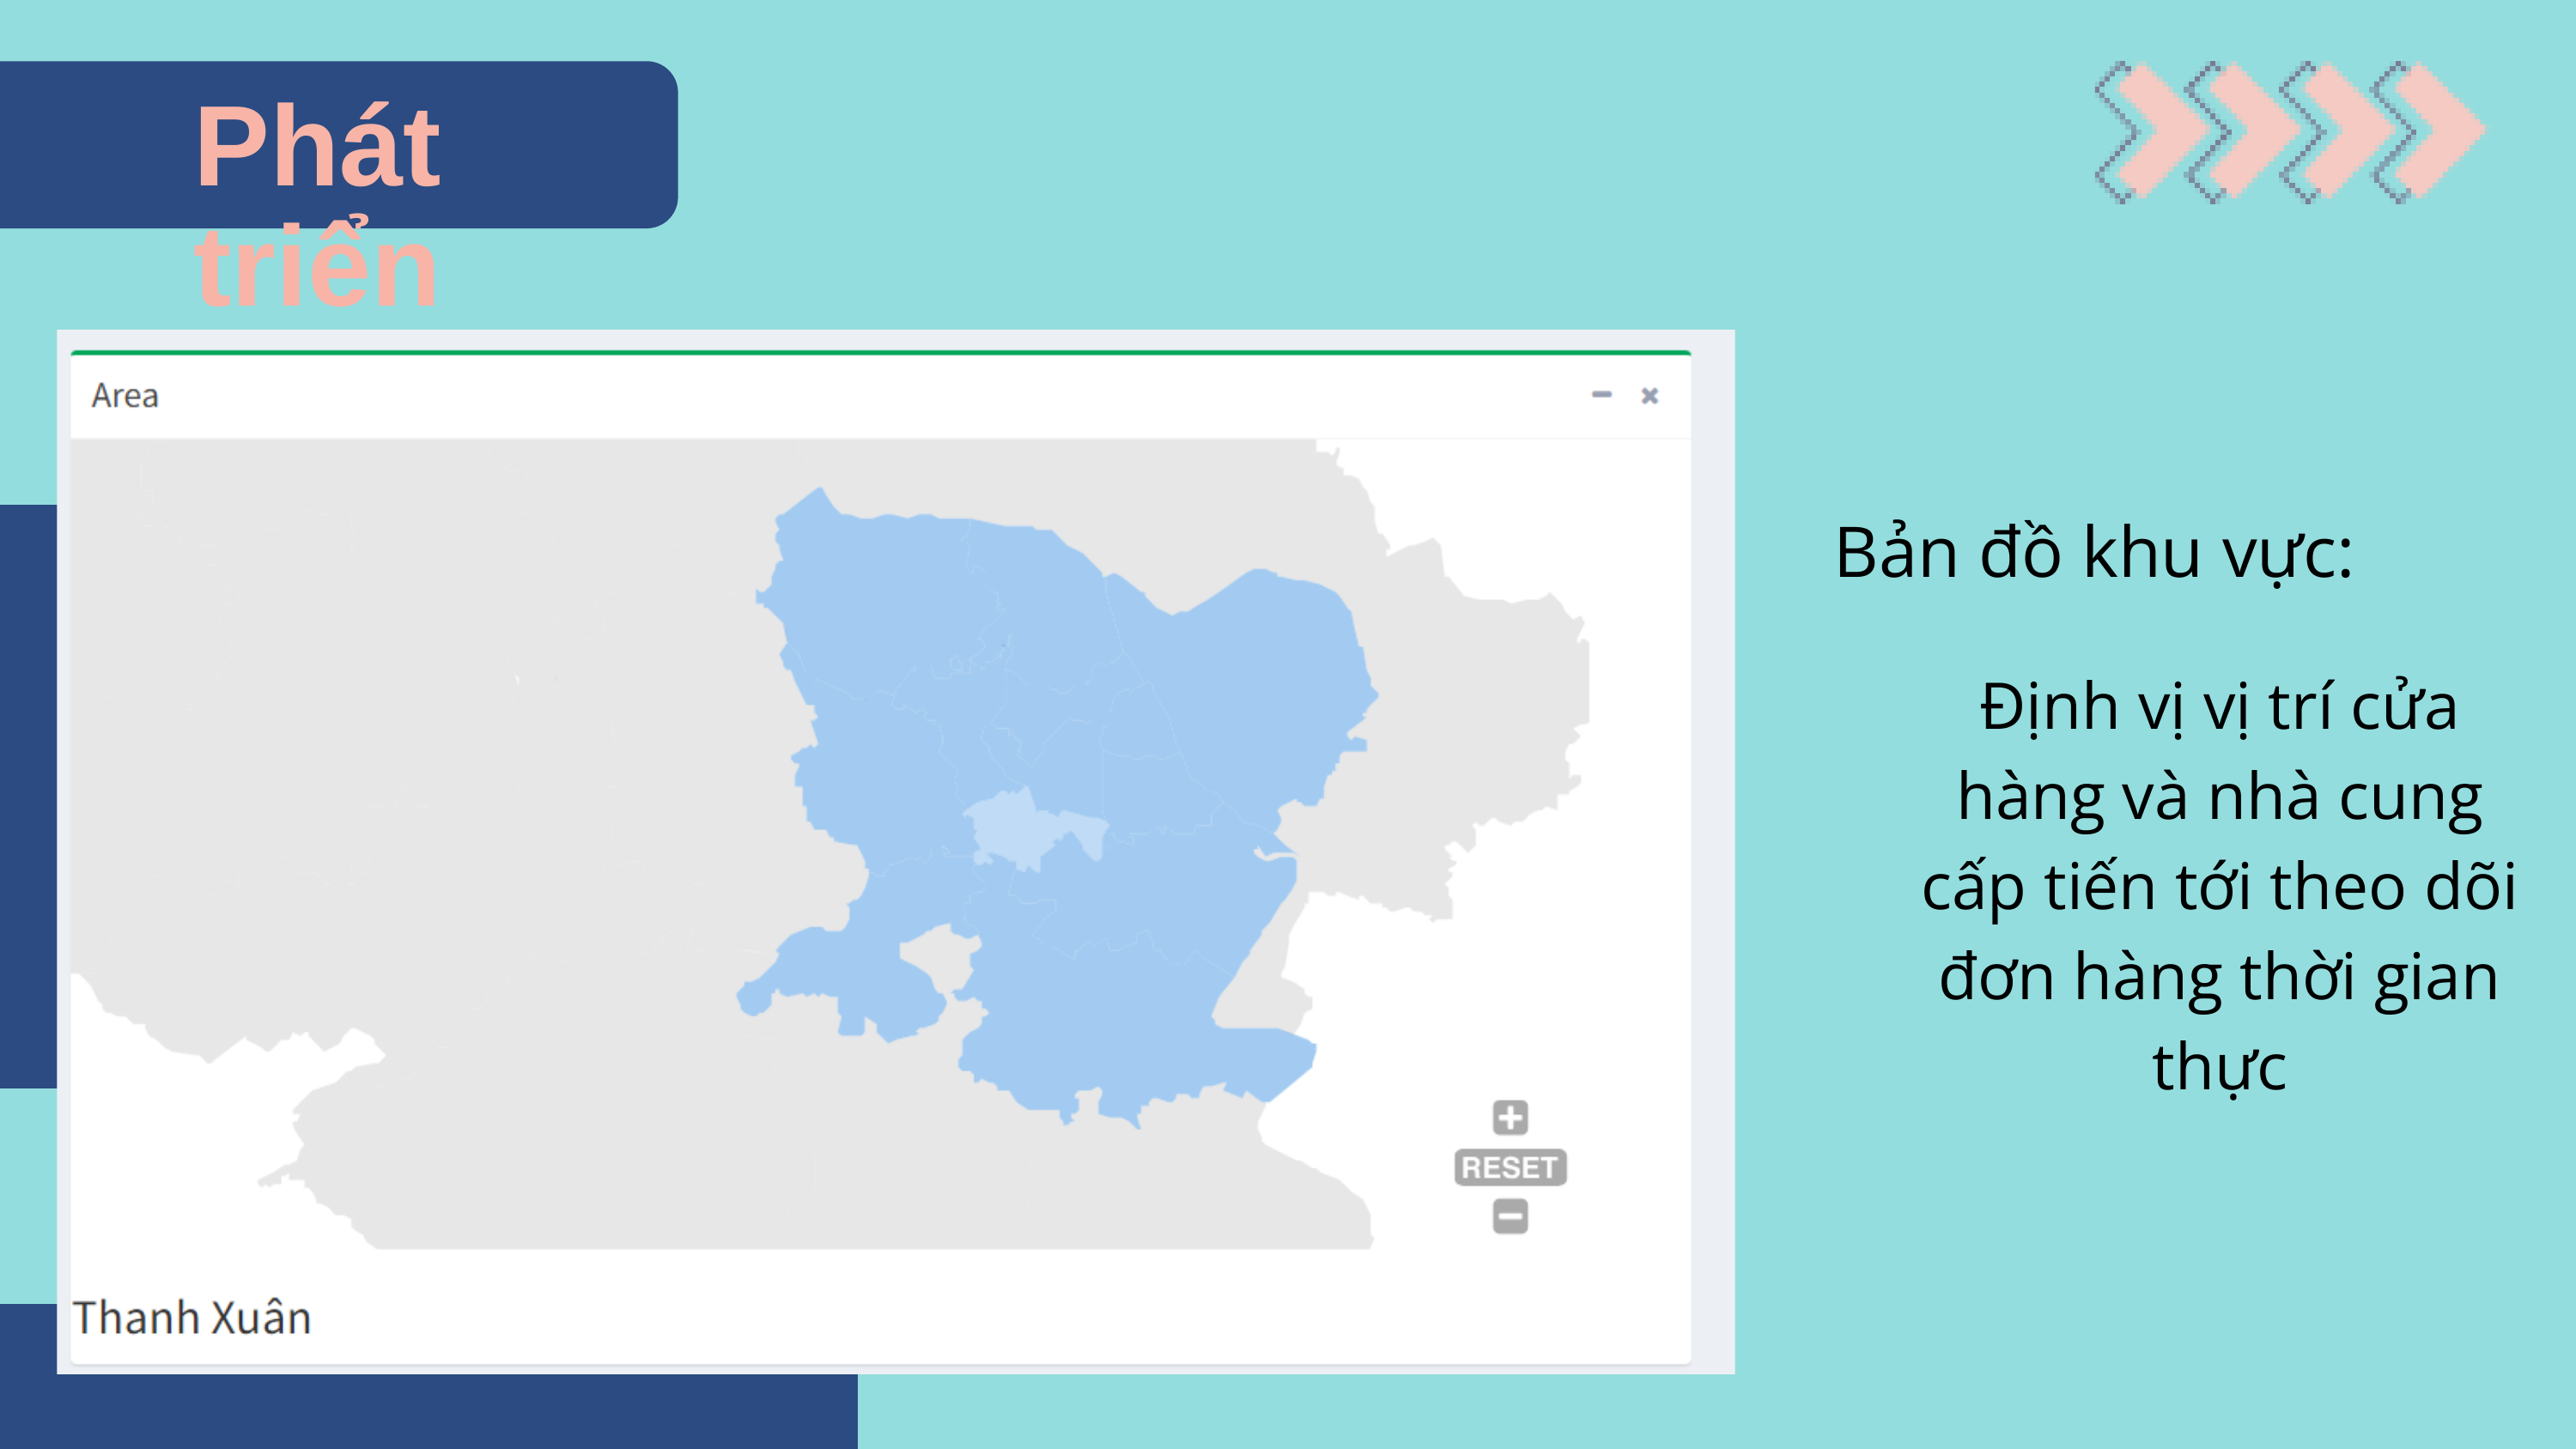

Phát triển

Bản đồ khu vực:

Định vị vị trí cửa hàng và nhà cung cấp tiến tới theo dõi đơn hàng thời gian thực